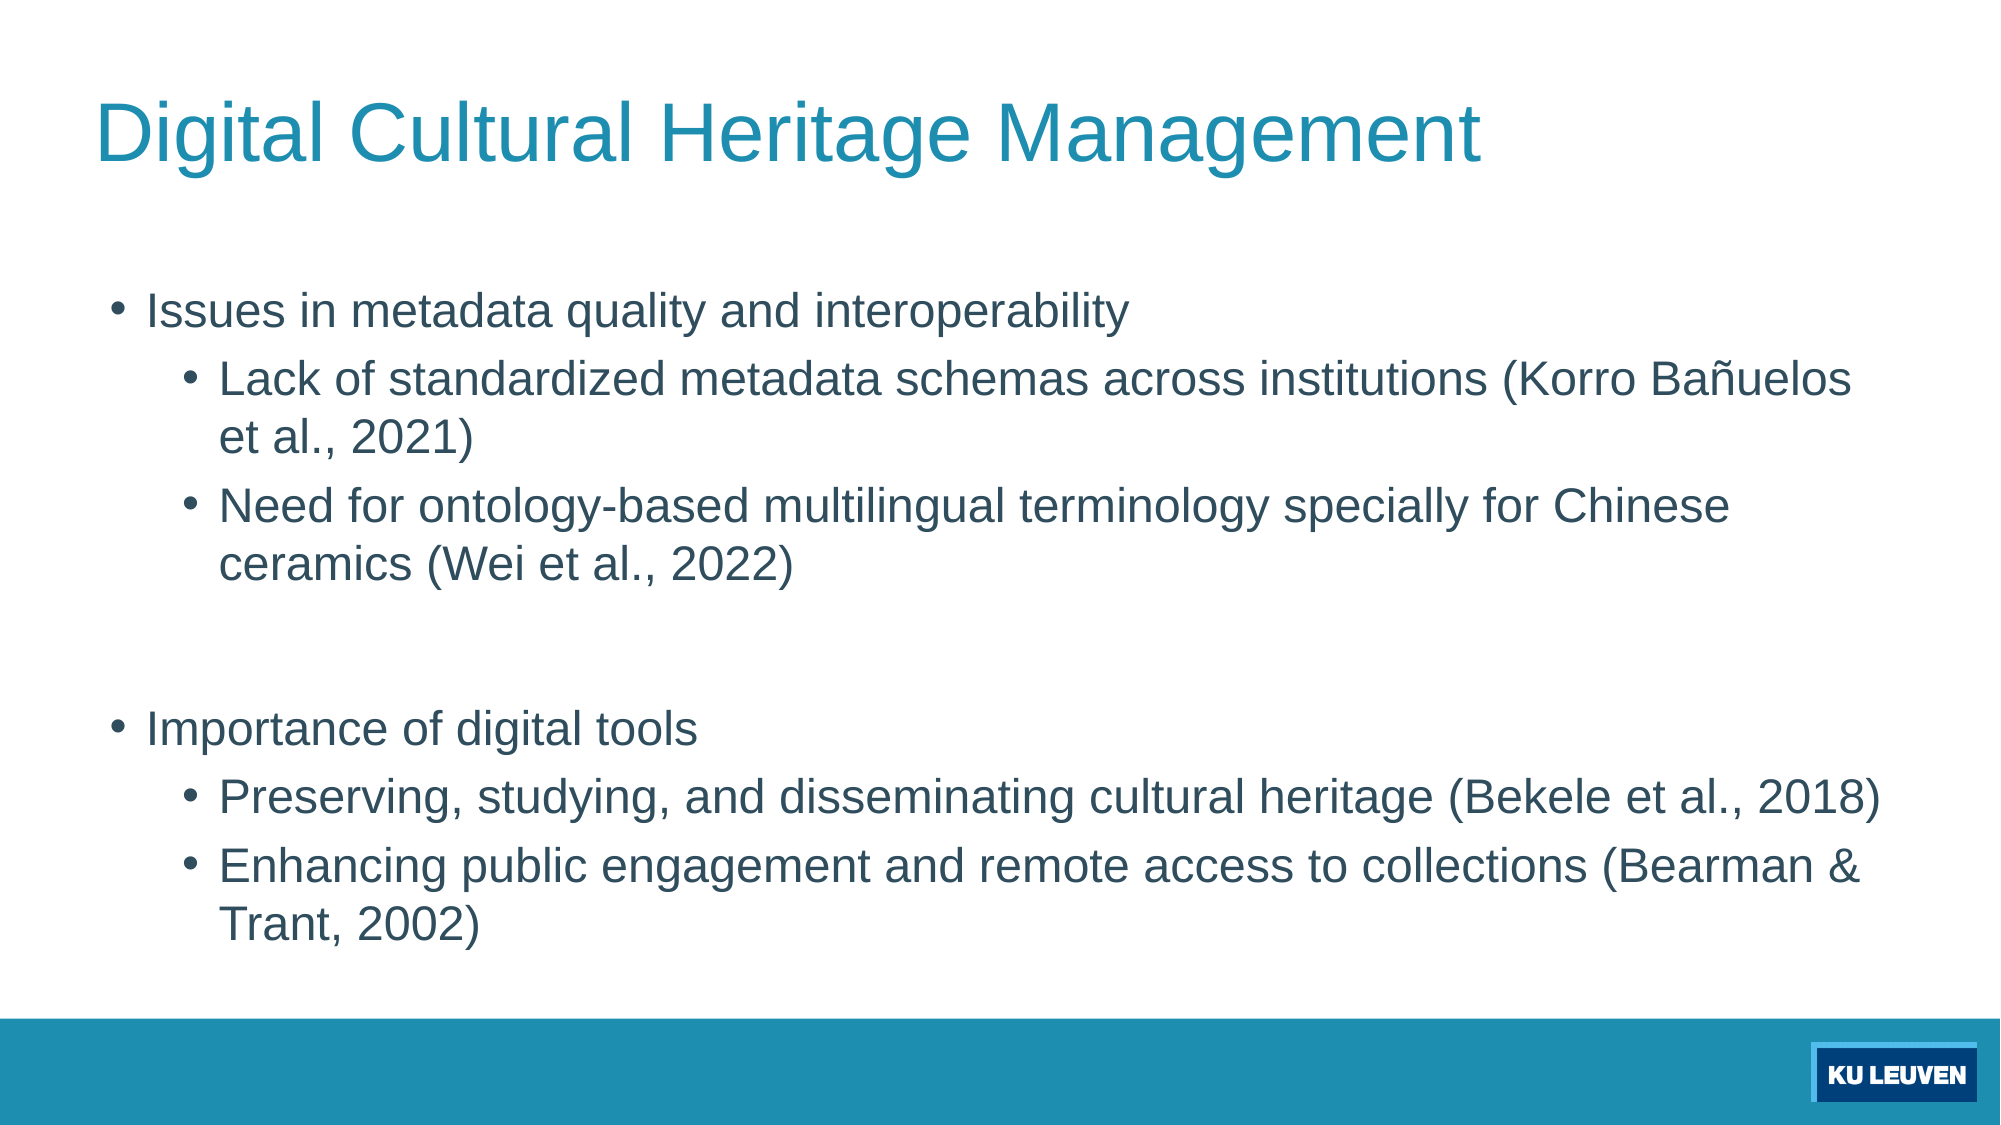

# Digital Cultural Heritage Management
Issues in metadata quality and interoperability
Lack of standardized metadata schemas across institutions (Korro Bañuelos et al., 2021)
Need for ontology-based multilingual terminology specially for Chinese ceramics (Wei et al., 2022)

Importance of digital tools
Preserving, studying, and disseminating cultural heritage (Bekele et al., 2018)
Enhancing public engagement and remote access to collections (Bearman & Trant, 2002)